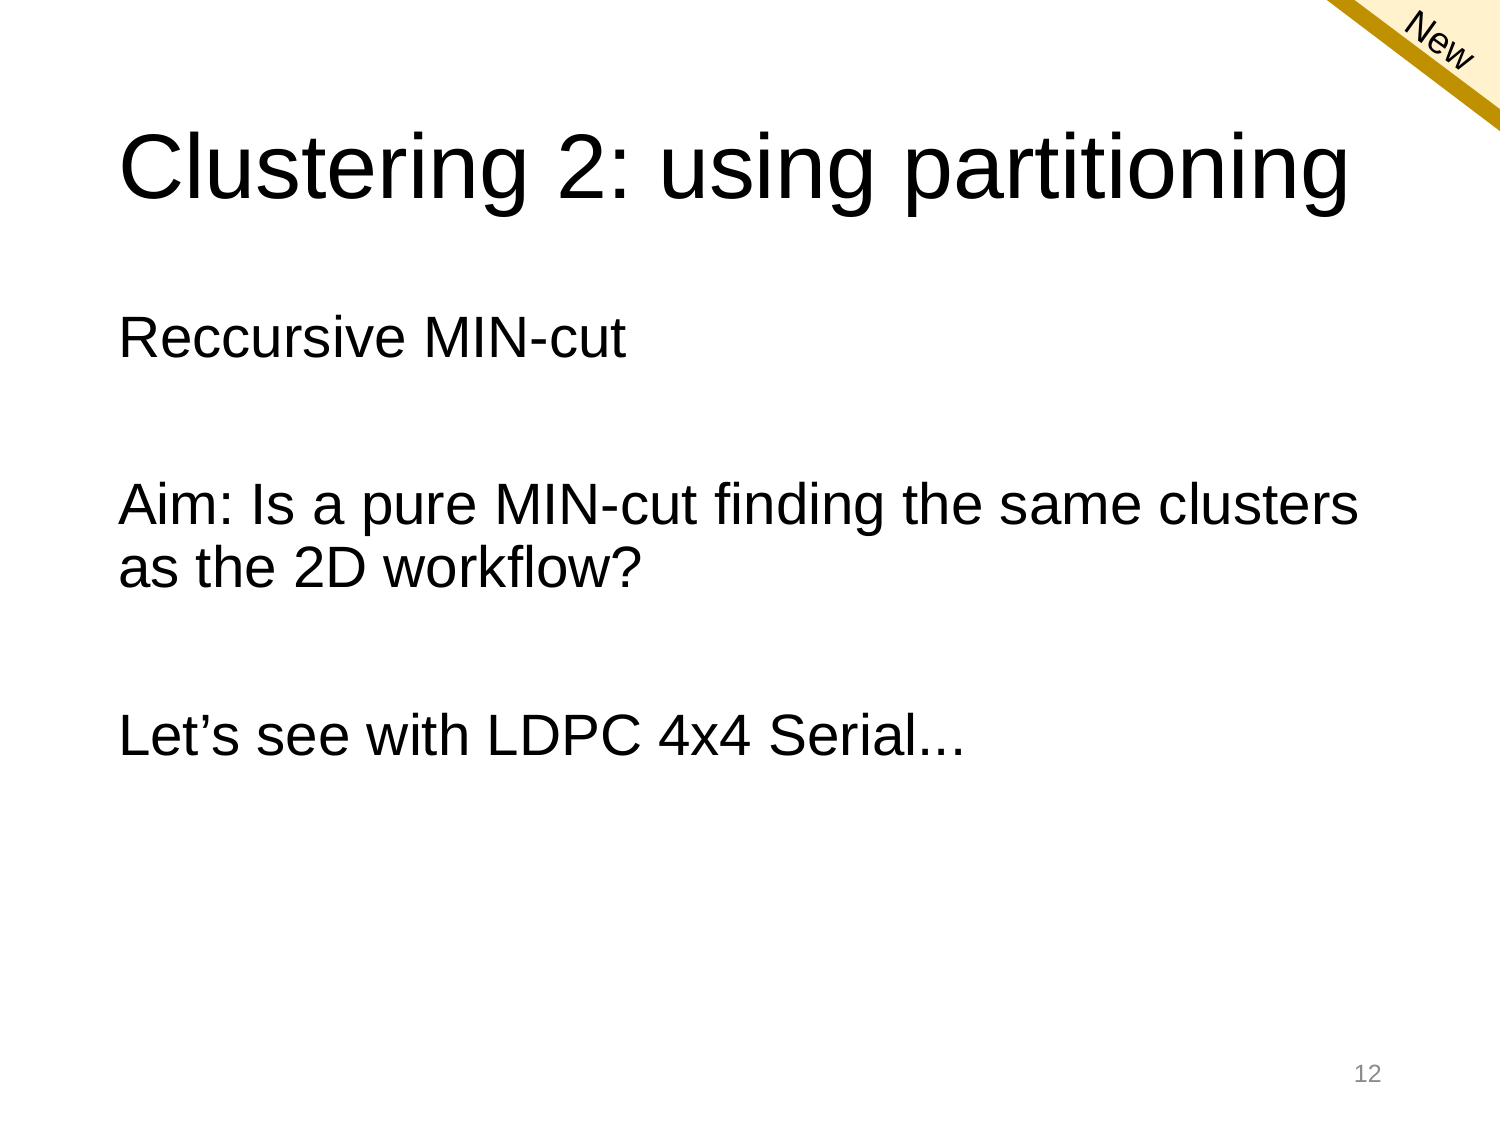

# Clustering 2: using partitioning
Reccursive MIN-cut

Aim: Is a pure MIN-cut finding the same clusters as the 2D workflow?

Let’s see with LDPC 4x4 Serial...
12